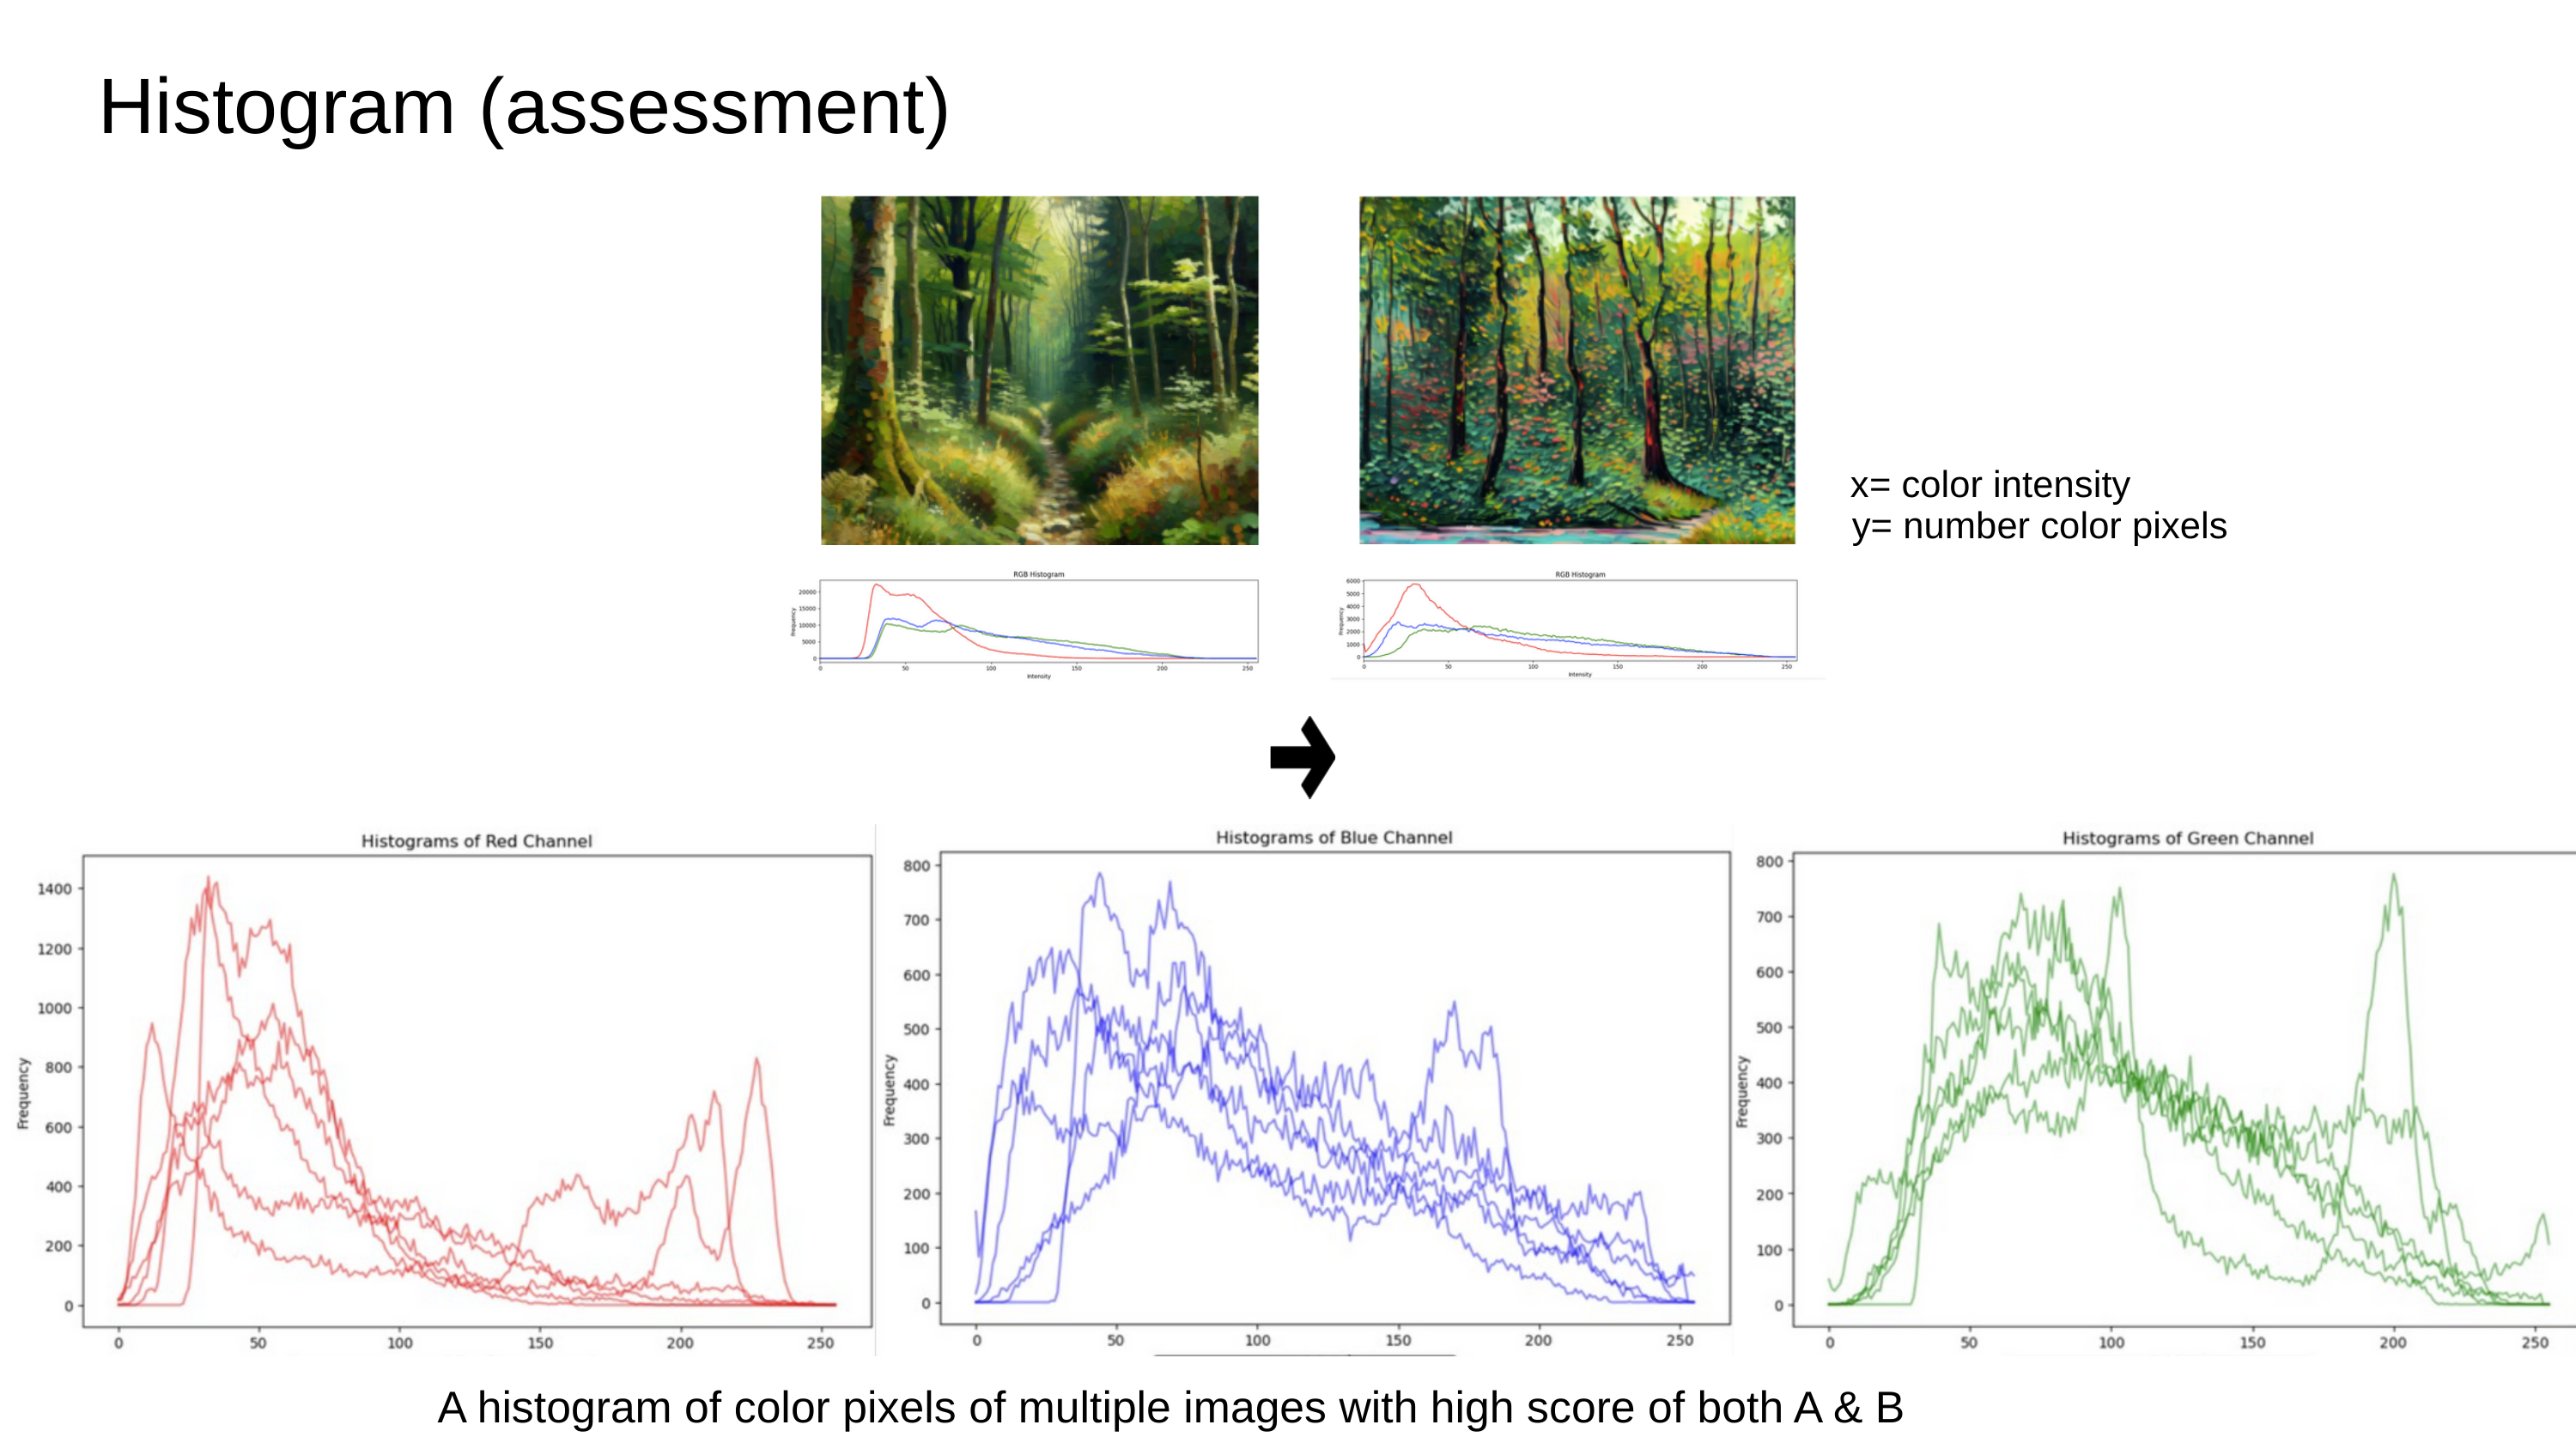

Histogram (assessment)

x= color intensity
y= number color pixels

A histogram of color pixels of multiple images with high score of both A & B